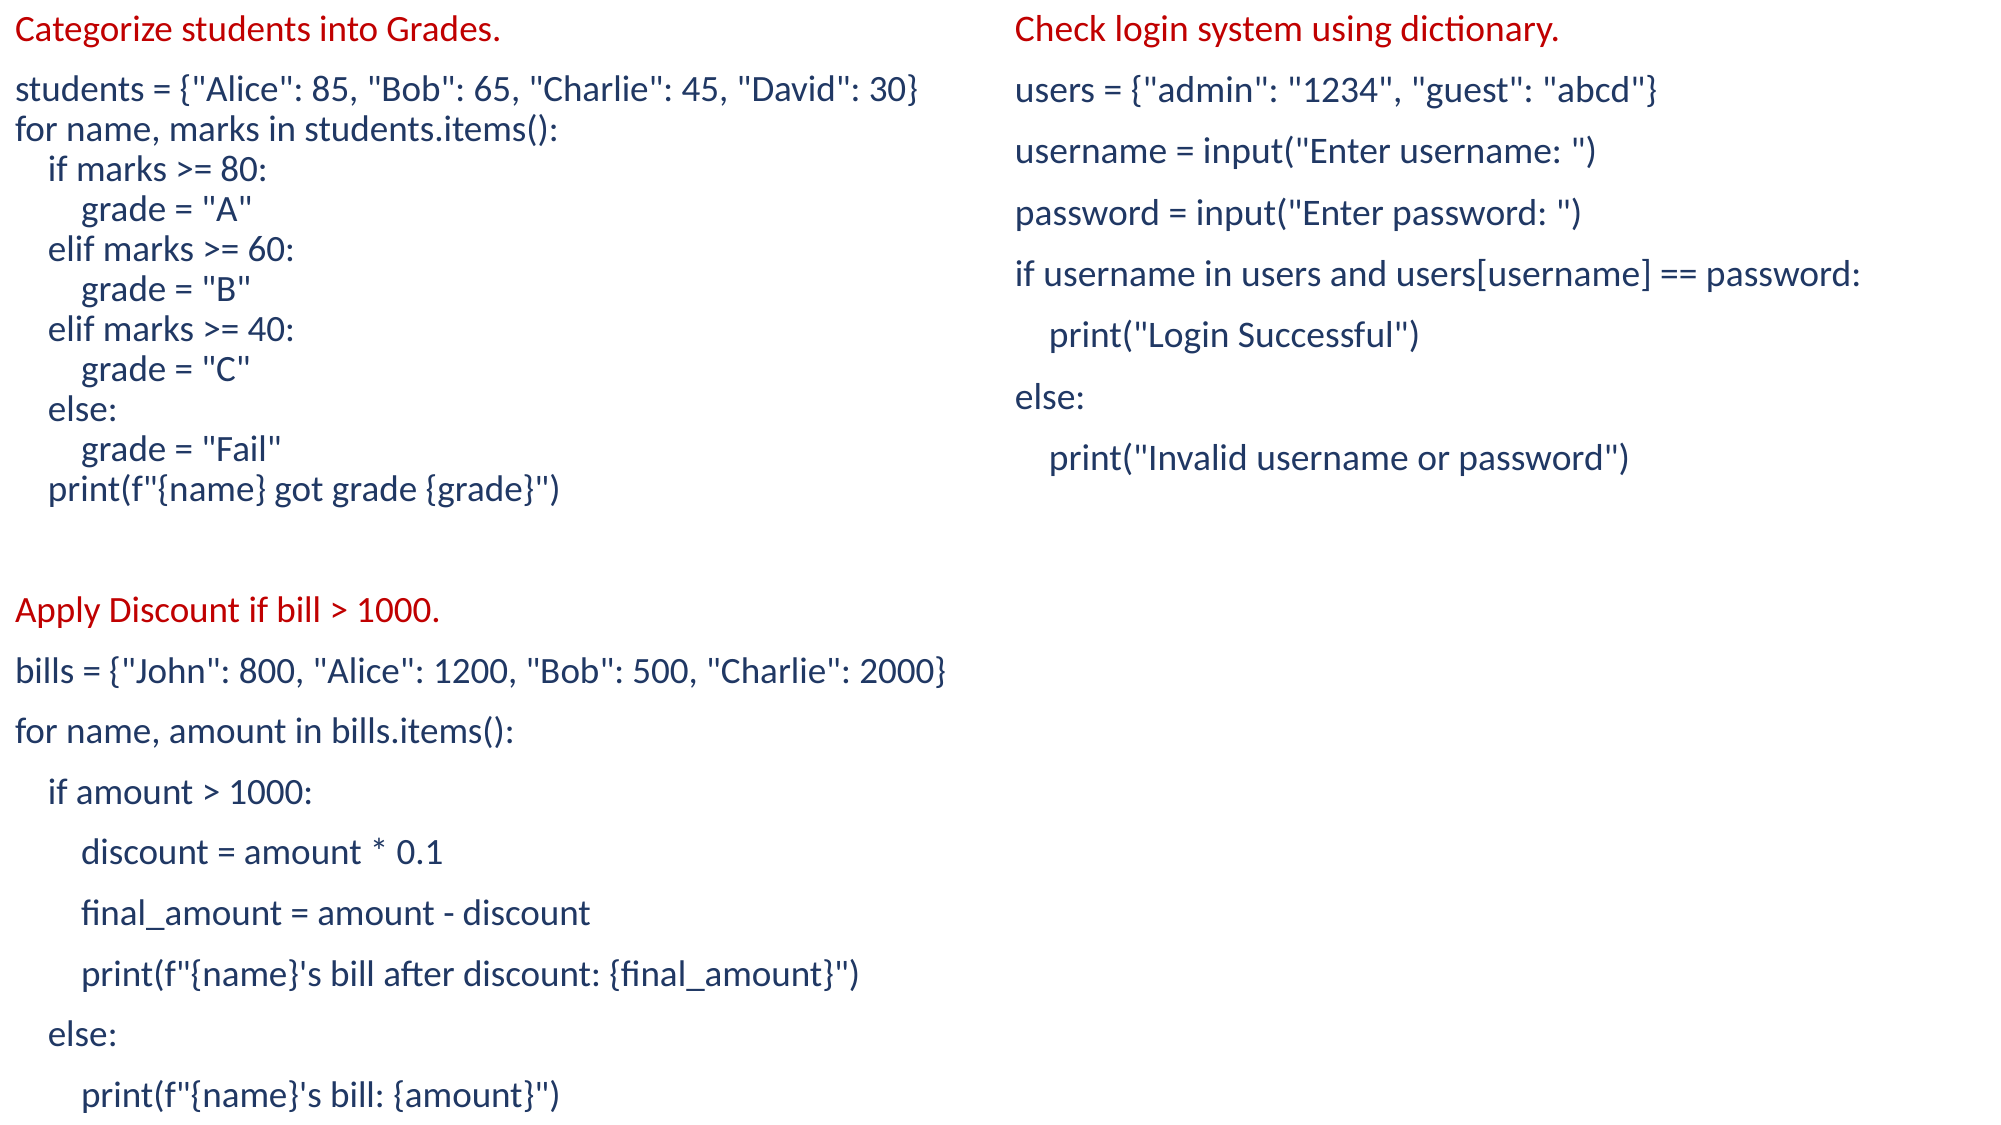

Categorize students into Grades.
students = {"Alice": 85, "Bob": 65, "Charlie": 45, "David": 30}
for name, marks in students.items():
    if marks >= 80:
        grade = "A"
    elif marks >= 60:
        grade = "B"
    elif marks >= 40:
        grade = "C"
    else:
        grade = "Fail"
    print(f"{name} got grade {grade}")

Apply Discount if bill > 1000.
bills = {"John": 800, "Alice": 1200, "Bob": 500, "Charlie": 2000}
for name, amount in bills.items():
    if amount > 1000:
        discount = amount * 0.1
        final_amount = amount - discount
        print(f"{name}'s bill after discount: {final_amount}")
    else:
        print(f"{name}'s bill: {amount}")

Check login system using dictionary.
users = {"admin": "1234", "guest": "abcd"}
username = input("Enter username: ")
password = input("Enter password: ")
if username in users and users[username] == password:
    print("Login Successful")
else:
    print("Invalid username or password")